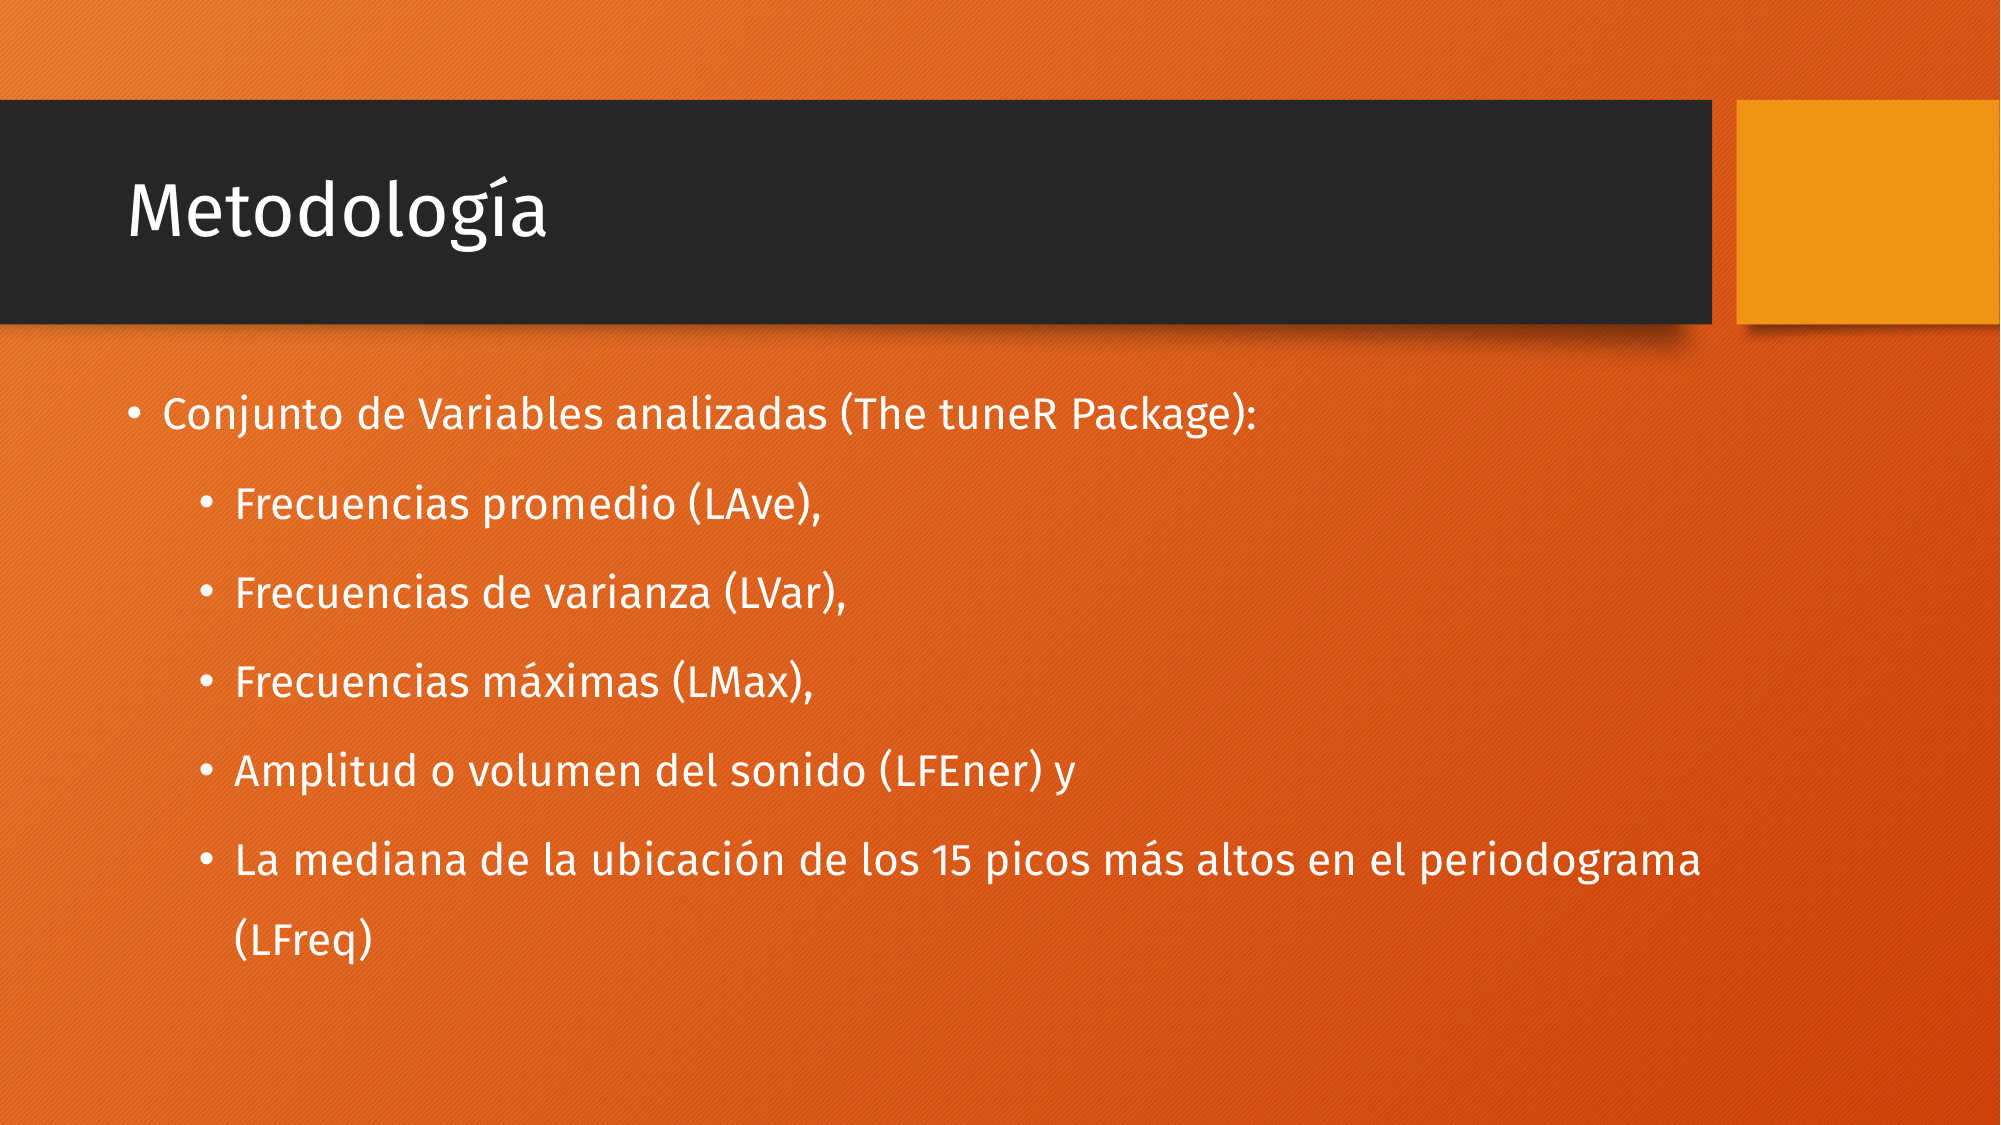

Estado del Arte
# Metodología
Conjunto de Variables analizadas (The tuneR Package):
Frecuencias promedio (LAve),
Frecuencias de varianza (LVar),
Frecuencias máximas (LMax),
Amplitud o volumen del sonido (LFEner) y
La mediana de la ubicación de los 15 picos más altos en el periodograma  (LFreq)